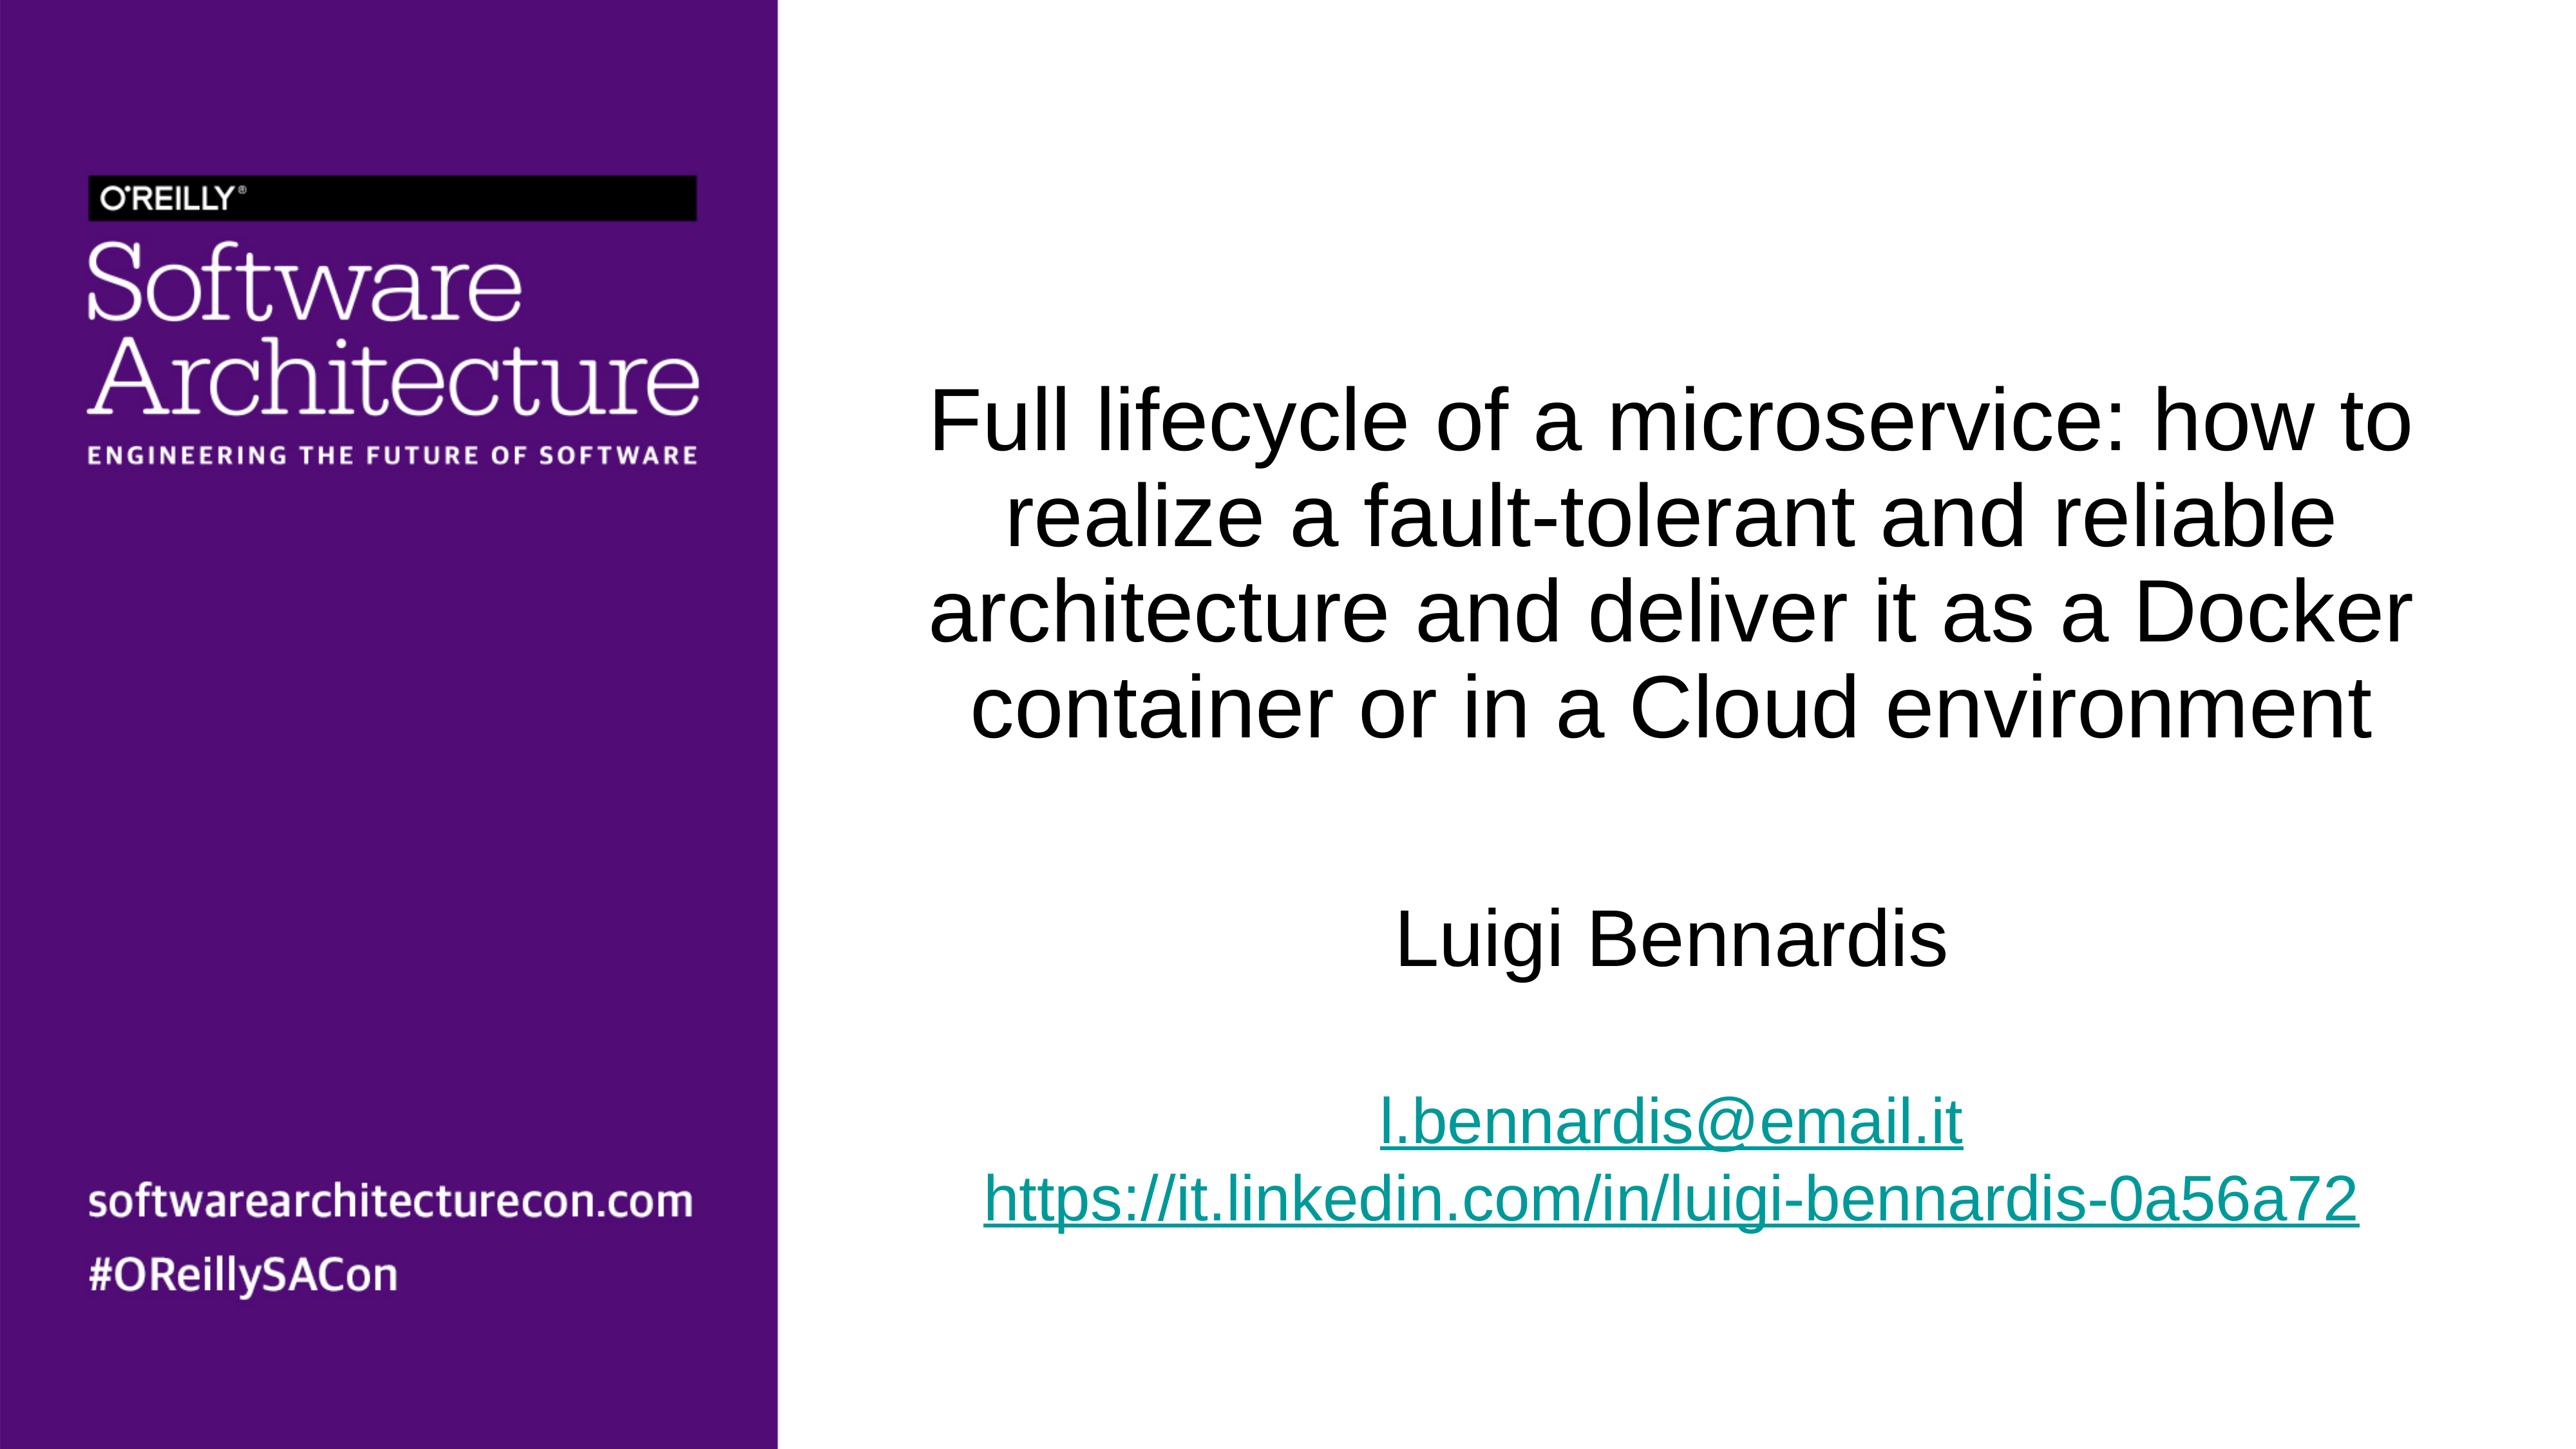

# Full lifecycle of a microservice: how to realize a fault-tolerant and reliable architecture and deliver it as a Docker container or in a Cloud environment

Luigi Bennardis

l.bennardis@email.it
https://it.linkedin.com/in/luigi-bennardis-0a56a72